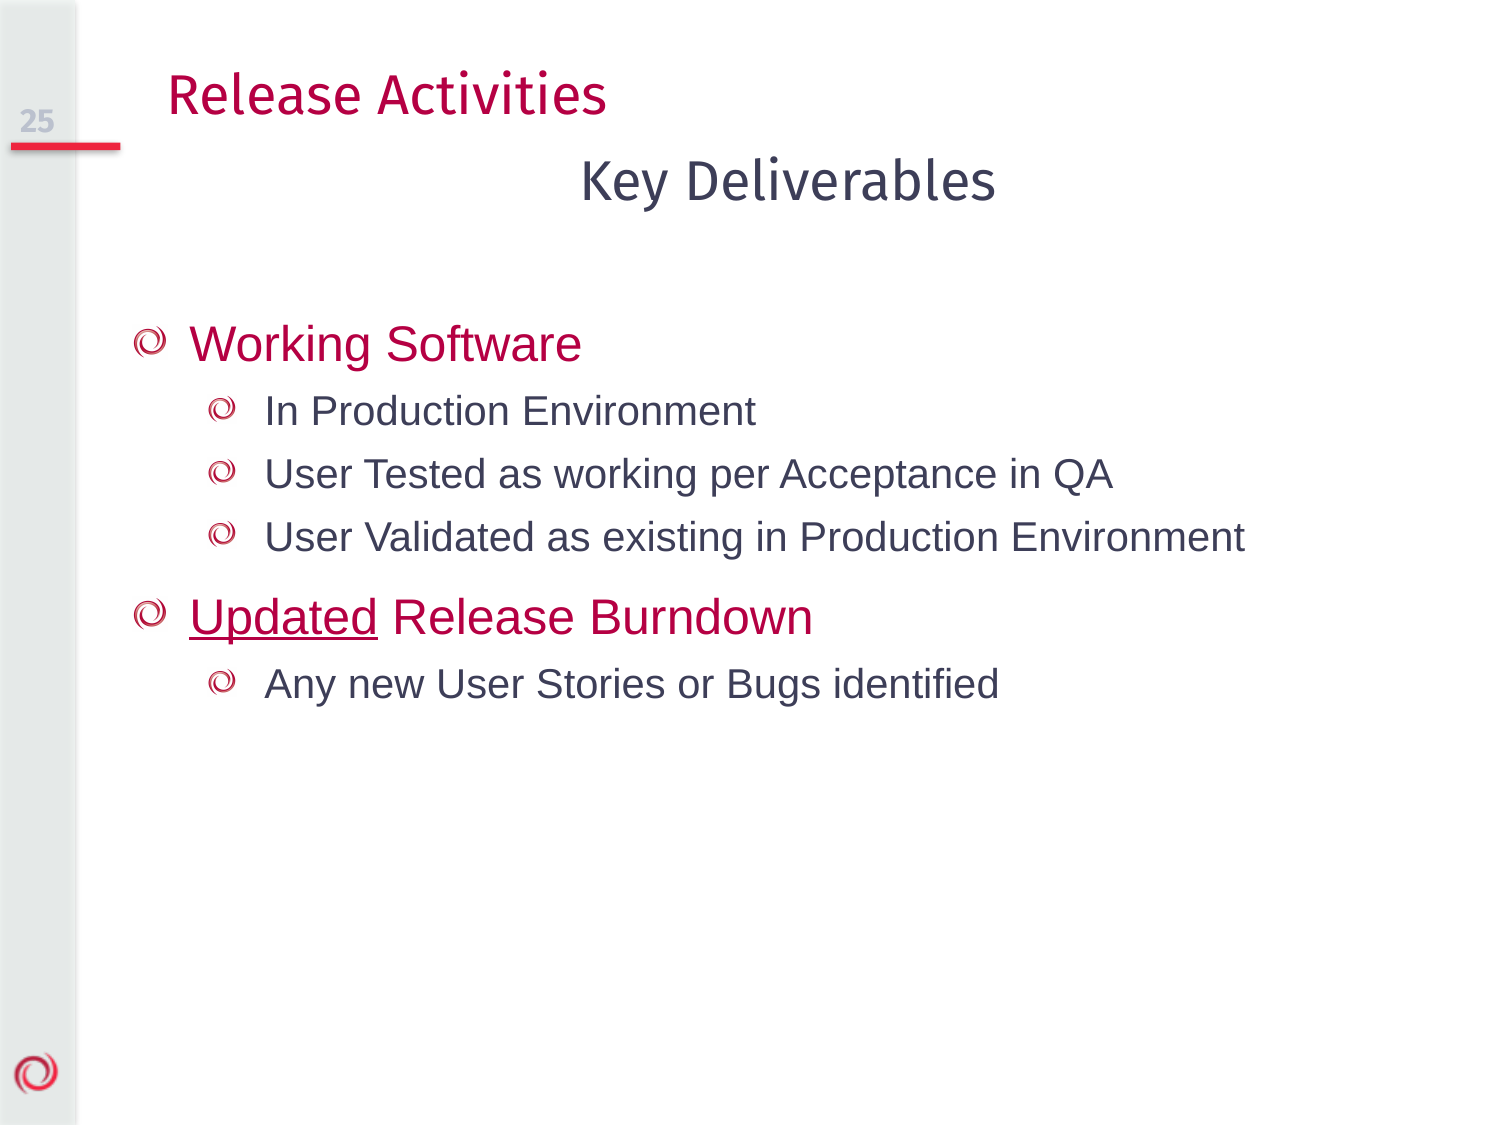

Release Activities
Key Deliverables
25
Working Software
In Production Environment
User Tested as working per Acceptance in QA
User Validated as existing in Production Environment
Updated Release Burndown
Any new User Stories or Bugs identified